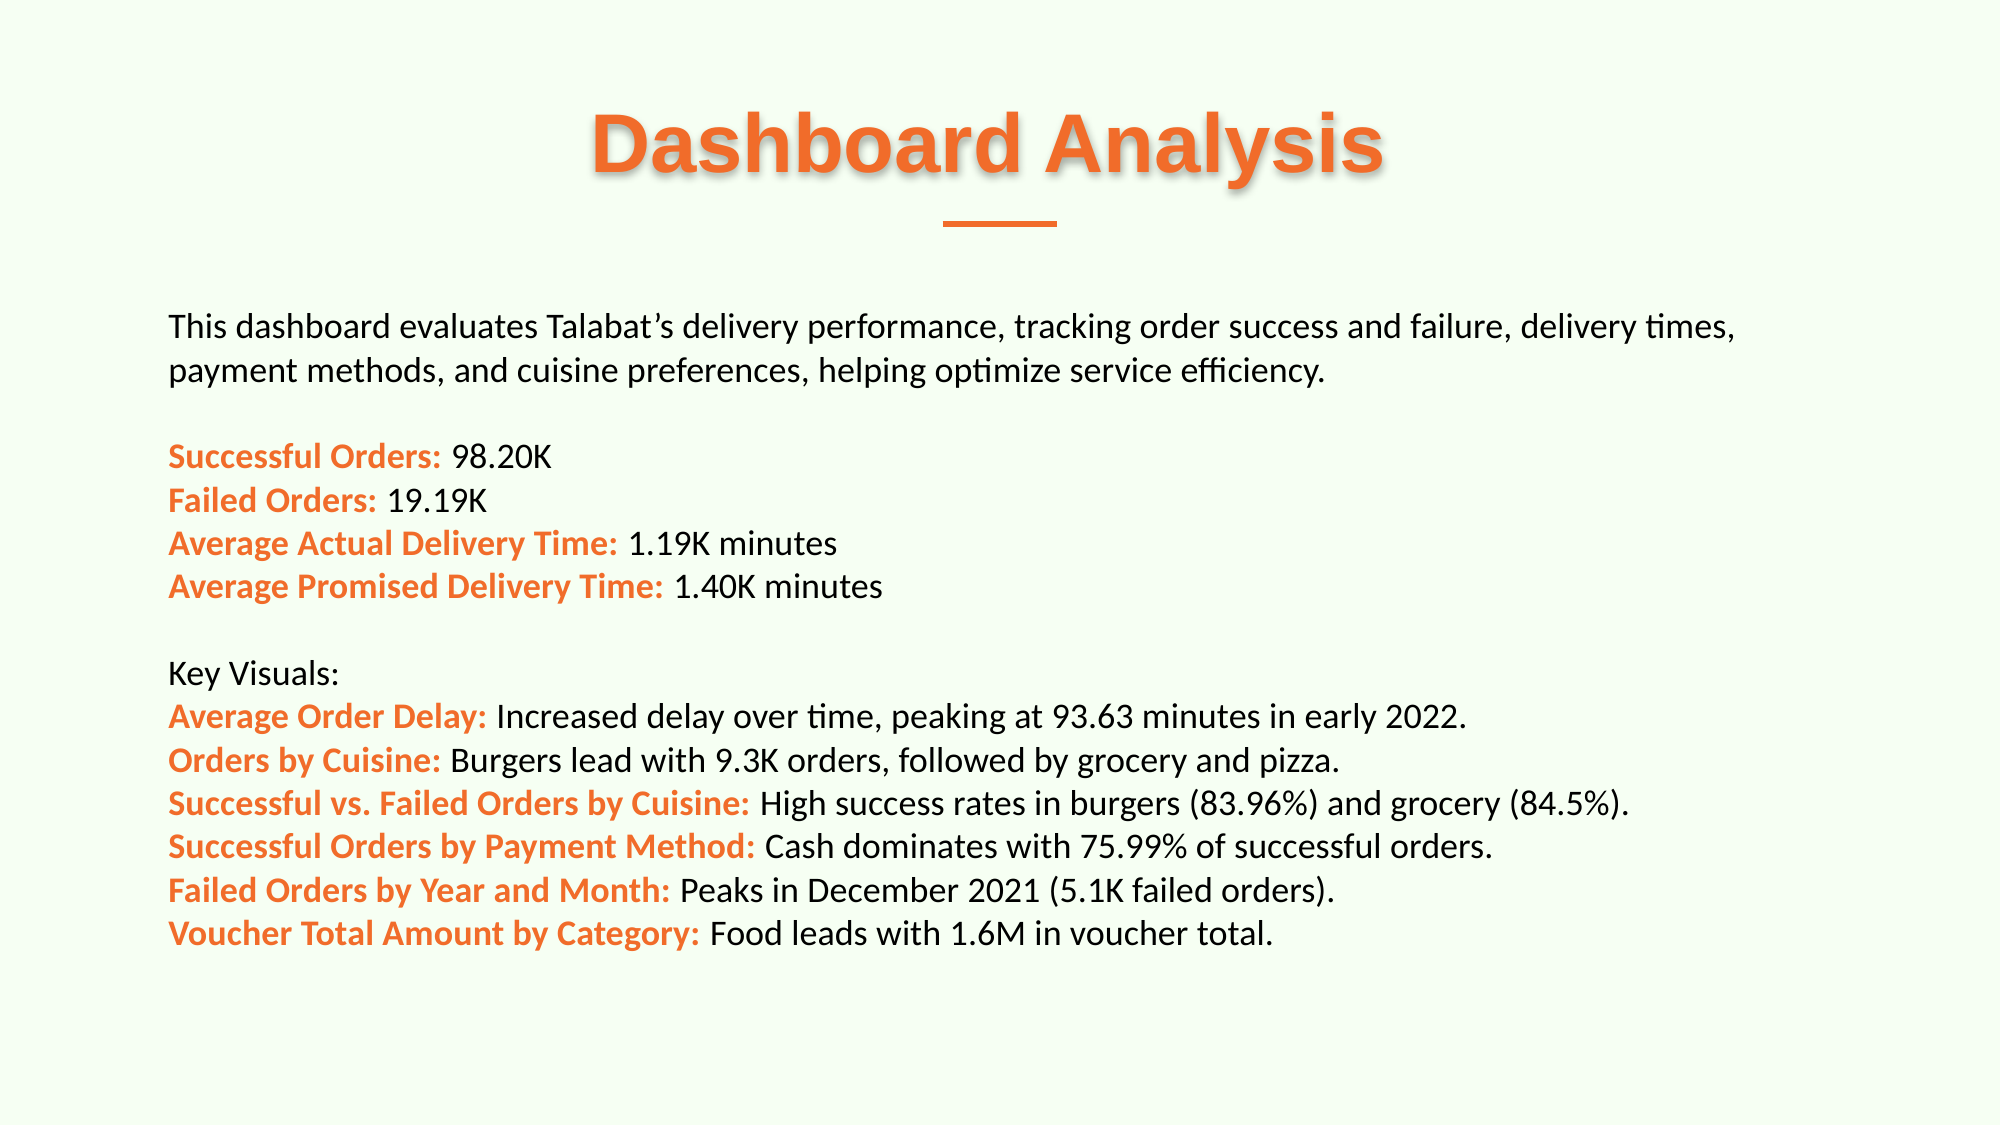

# Dashboard Analysis
This dashboard evaluates Talabat’s delivery performance, tracking order success and failure, delivery times, payment methods, and cuisine preferences, helping optimize service efficiency.

Successful Orders: 98.20K
Failed Orders: 19.19K
Average Actual Delivery Time: 1.19K minutes
Average Promised Delivery Time: 1.40K minutes

Key Visuals:
Average Order Delay: Increased delay over time, peaking at 93.63 minutes in early 2022.
Orders by Cuisine: Burgers lead with 9.3K orders, followed by grocery and pizza.
Successful vs. Failed Orders by Cuisine: High success rates in burgers (83.96%) and grocery (84.5%).
Successful Orders by Payment Method: Cash dominates with 75.99% of successful orders.
Failed Orders by Year and Month: Peaks in December 2021 (5.1K failed orders).
Voucher Total Amount by Category: Food leads with 1.6M in voucher total.